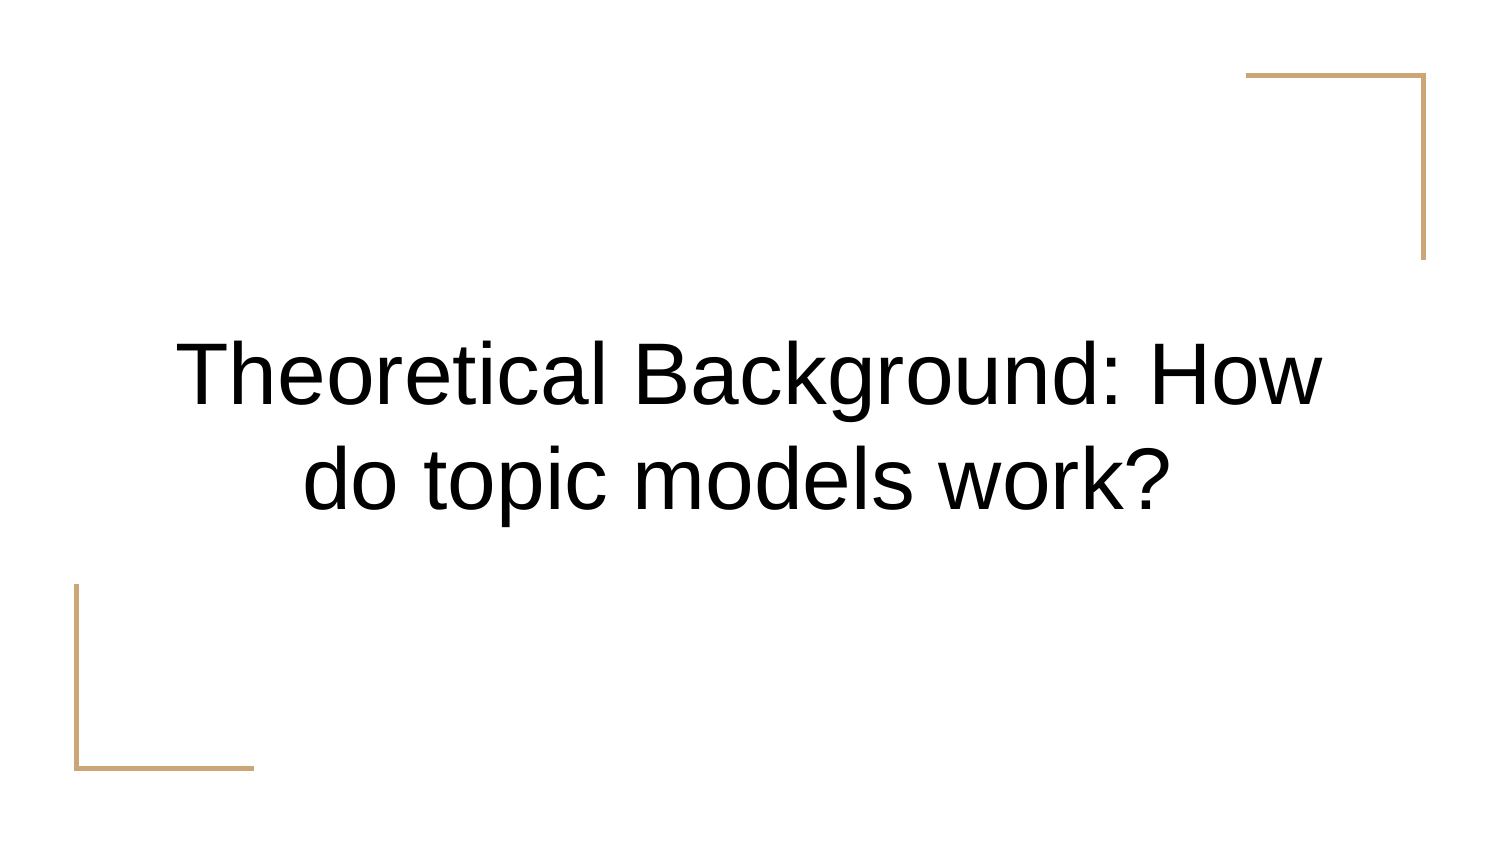

# Theoretical Background: How do topic models work?